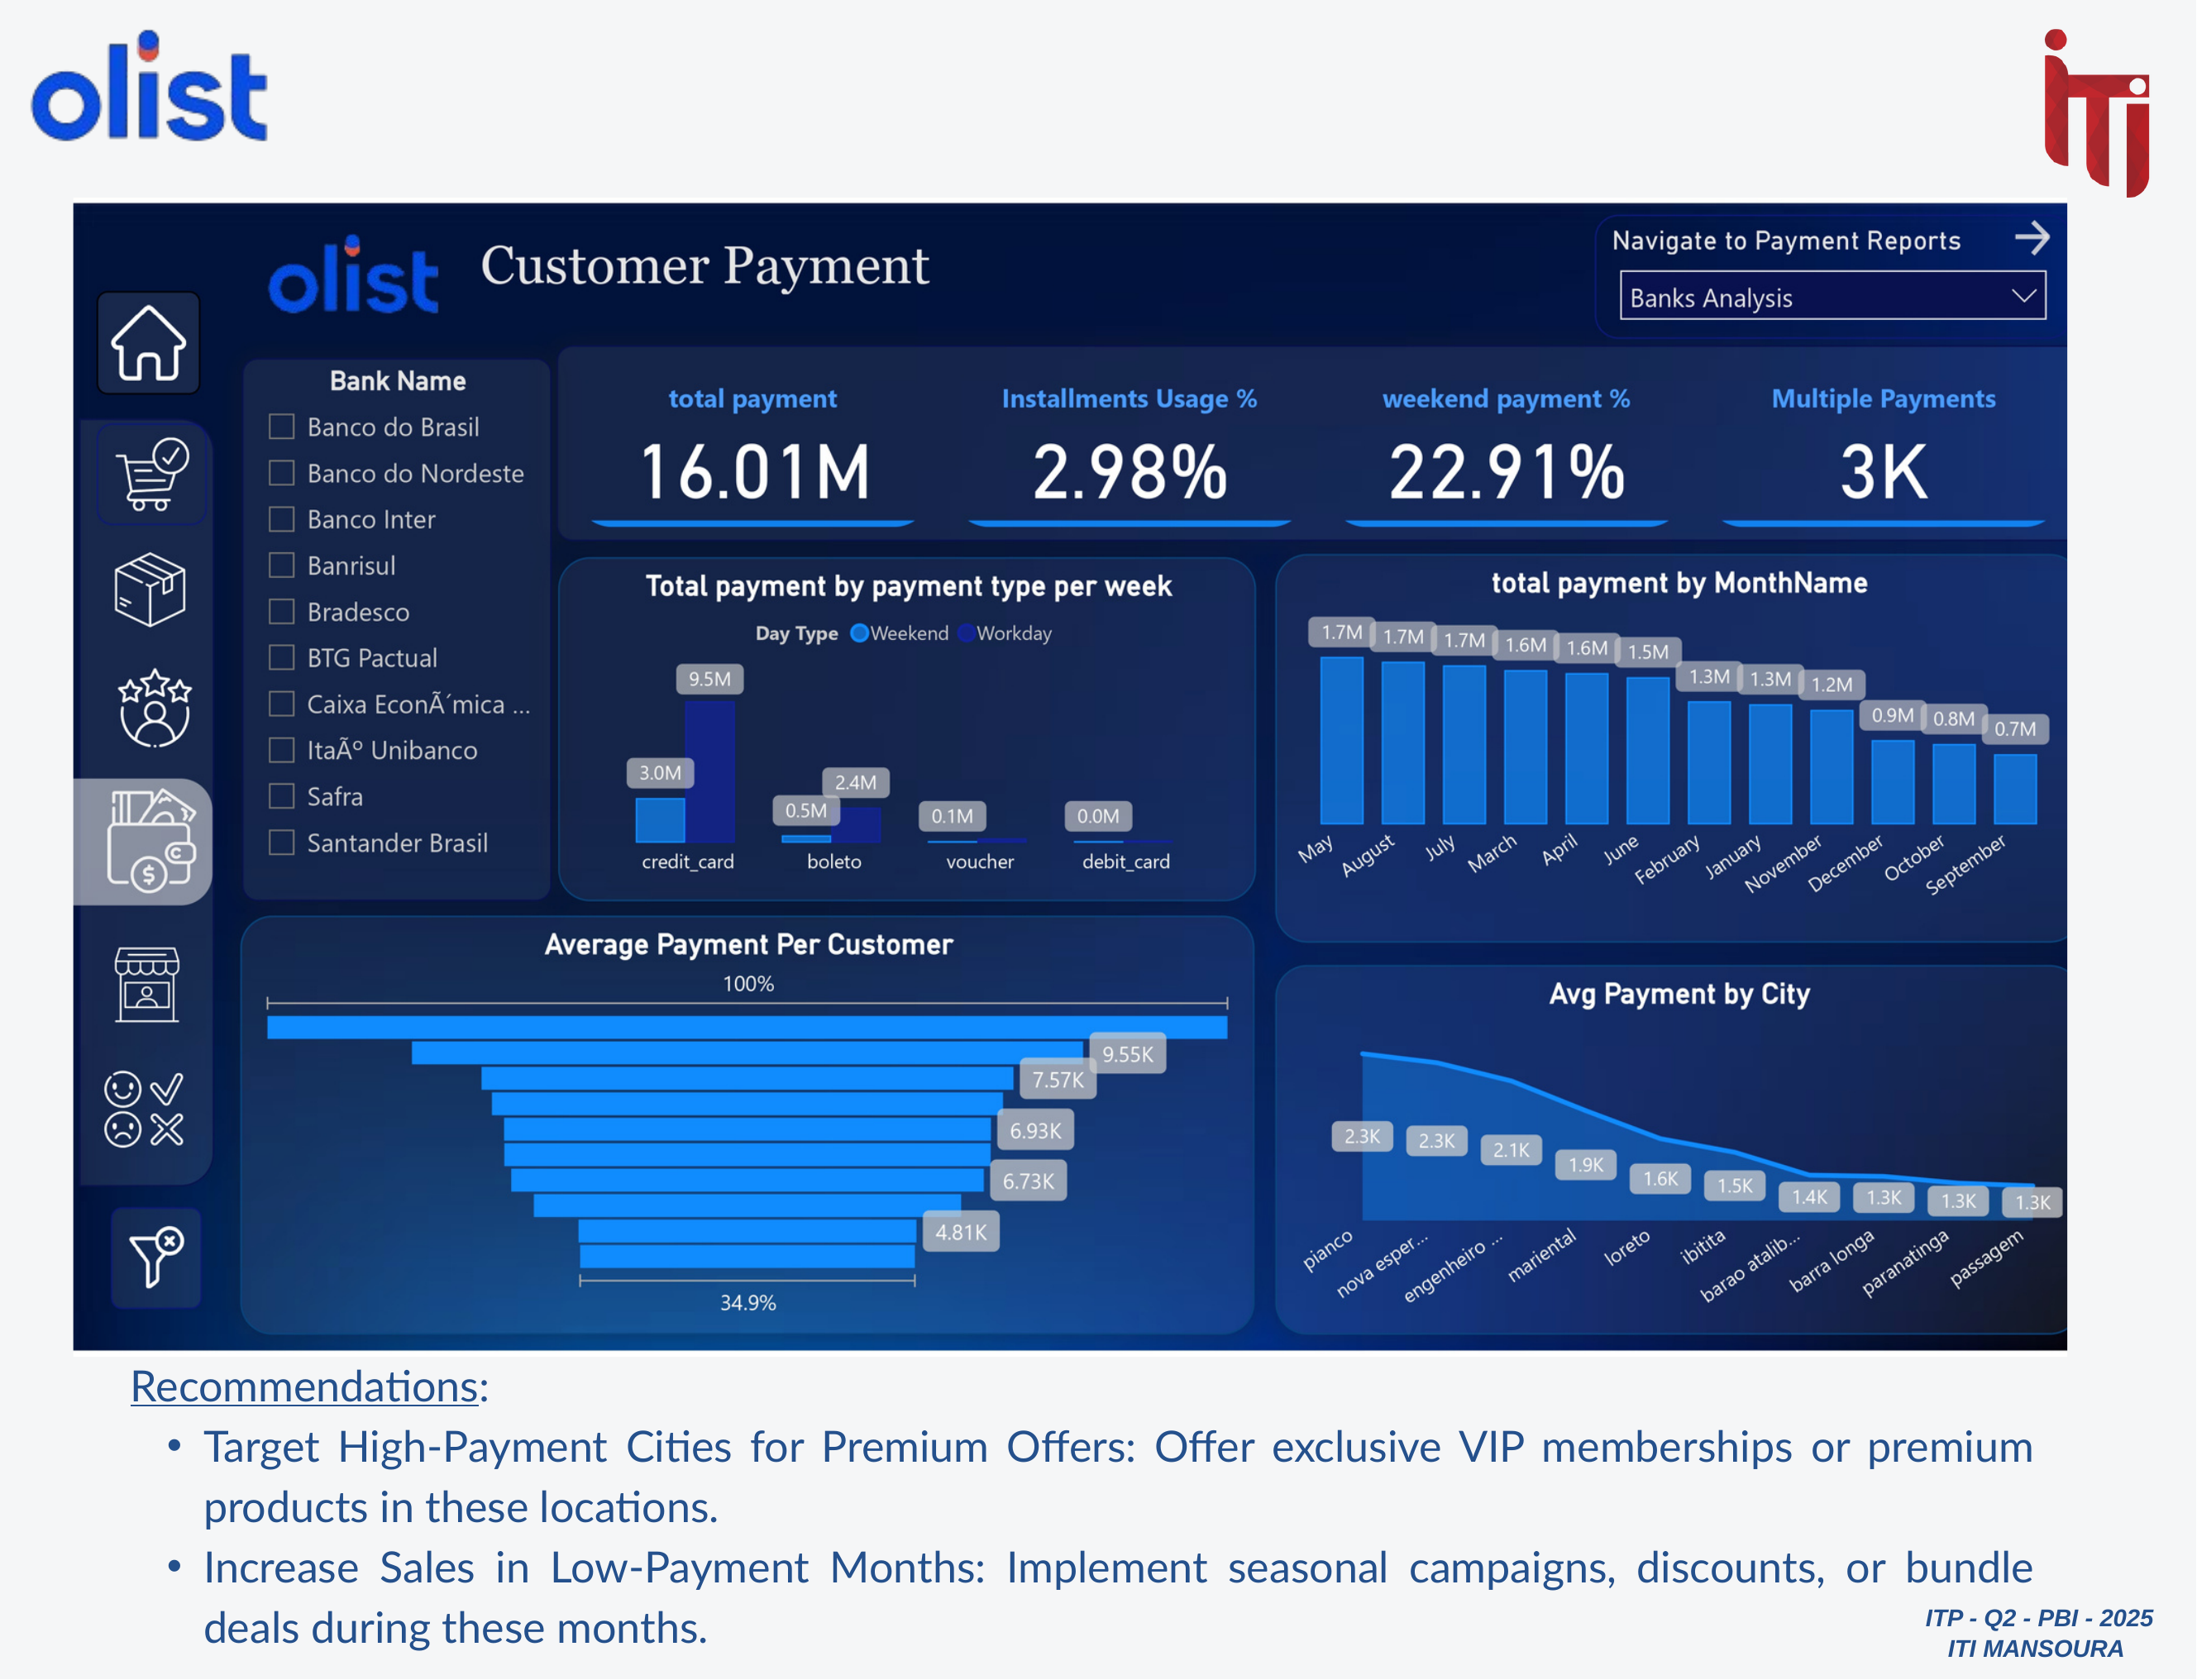

Recommendations:
Target High-Payment Cities for Premium Offers: Offer exclusive VIP memberships or premium products in these locations.
Increase Sales in Low-Payment Months: Implement seasonal campaigns, discounts, or bundle deals during these months.
 ITP - Q2 - PBI - 2025
ITI MANSOURA